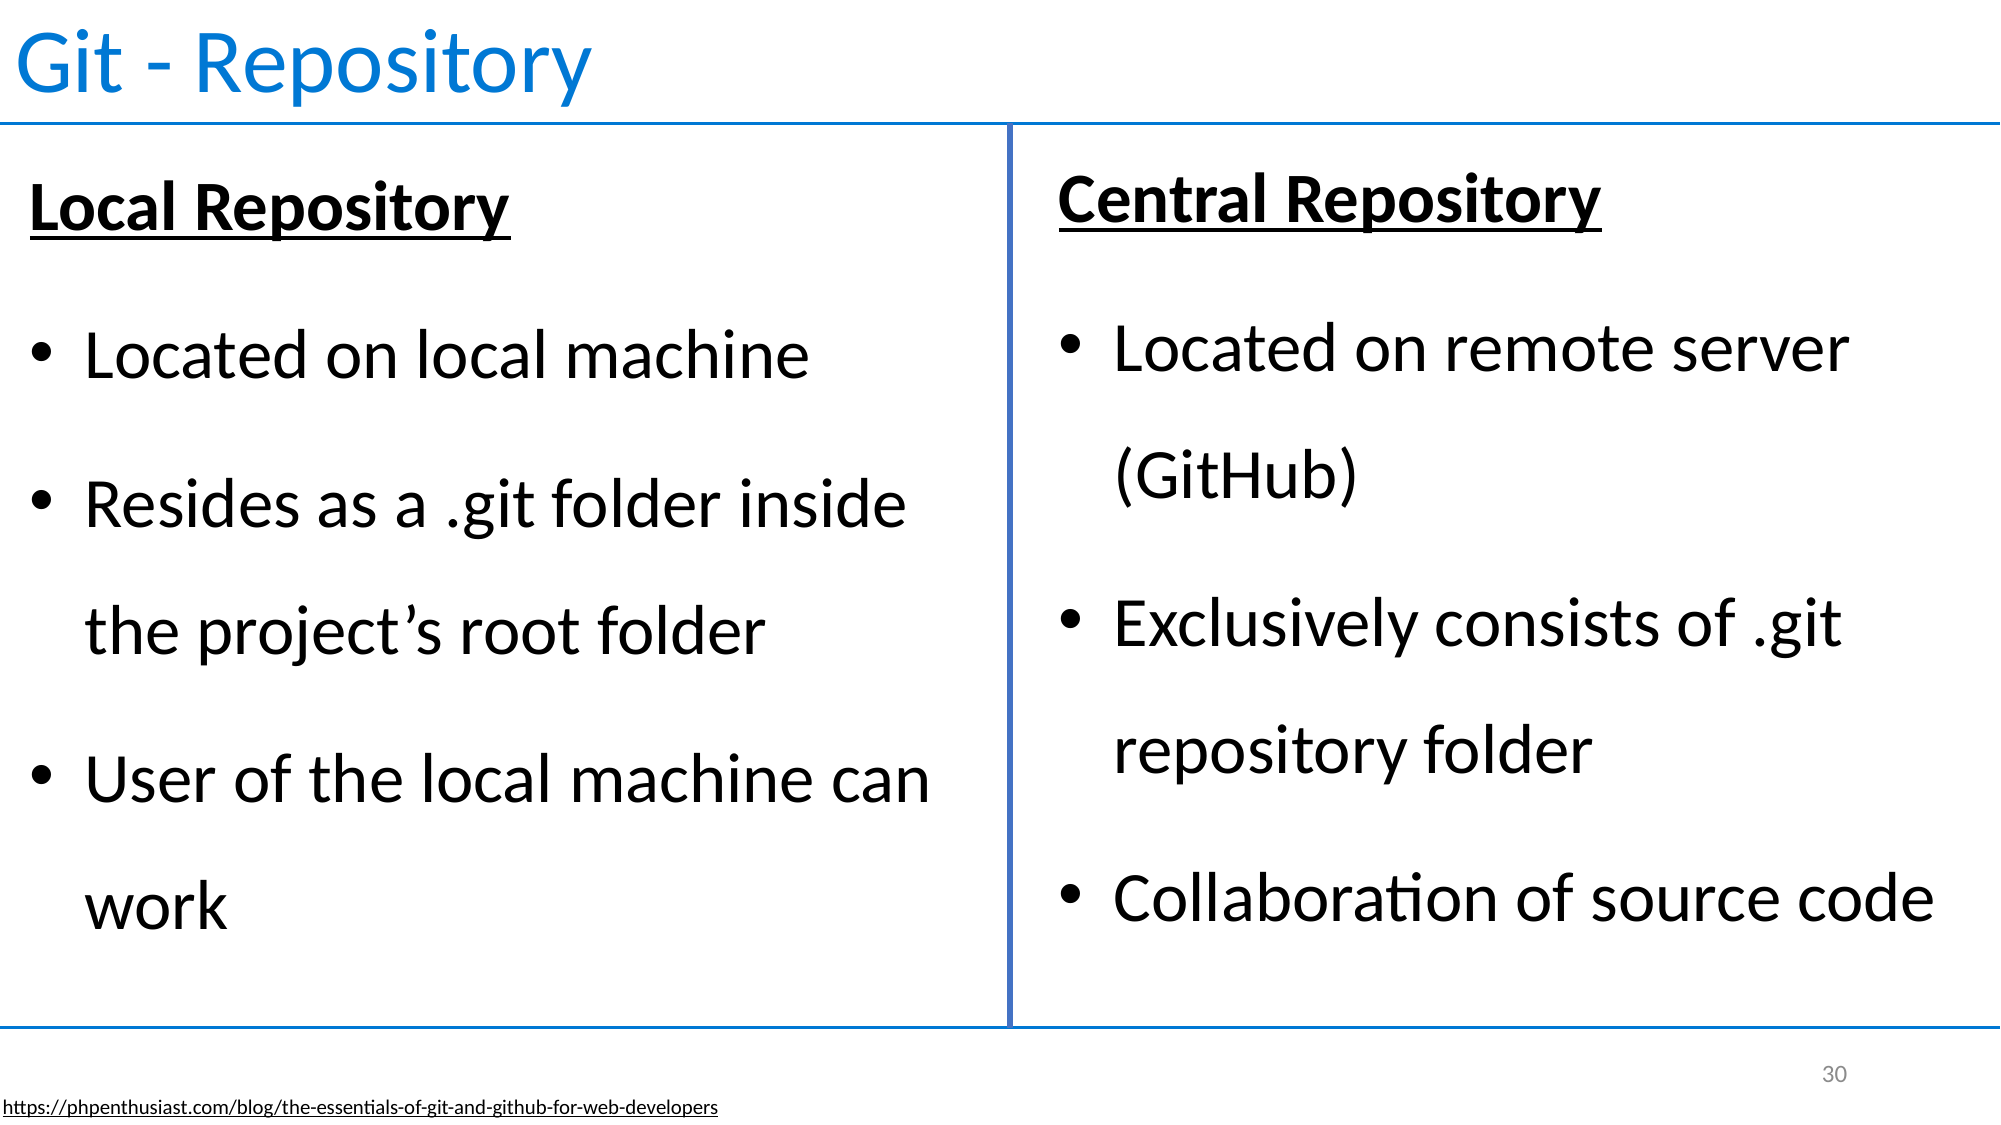

Git - Repository
Central Repository
Located on remote server (GitHub)
Exclusively consists of .git repository folder
Collaboration of source code

Local Repository
Located on local machine
Resides as a .git folder inside the project’s root folder
User of the local machine can work

30
https://phpenthusiast.com/blog/the-essentials-of-git-and-github-for-web-developers